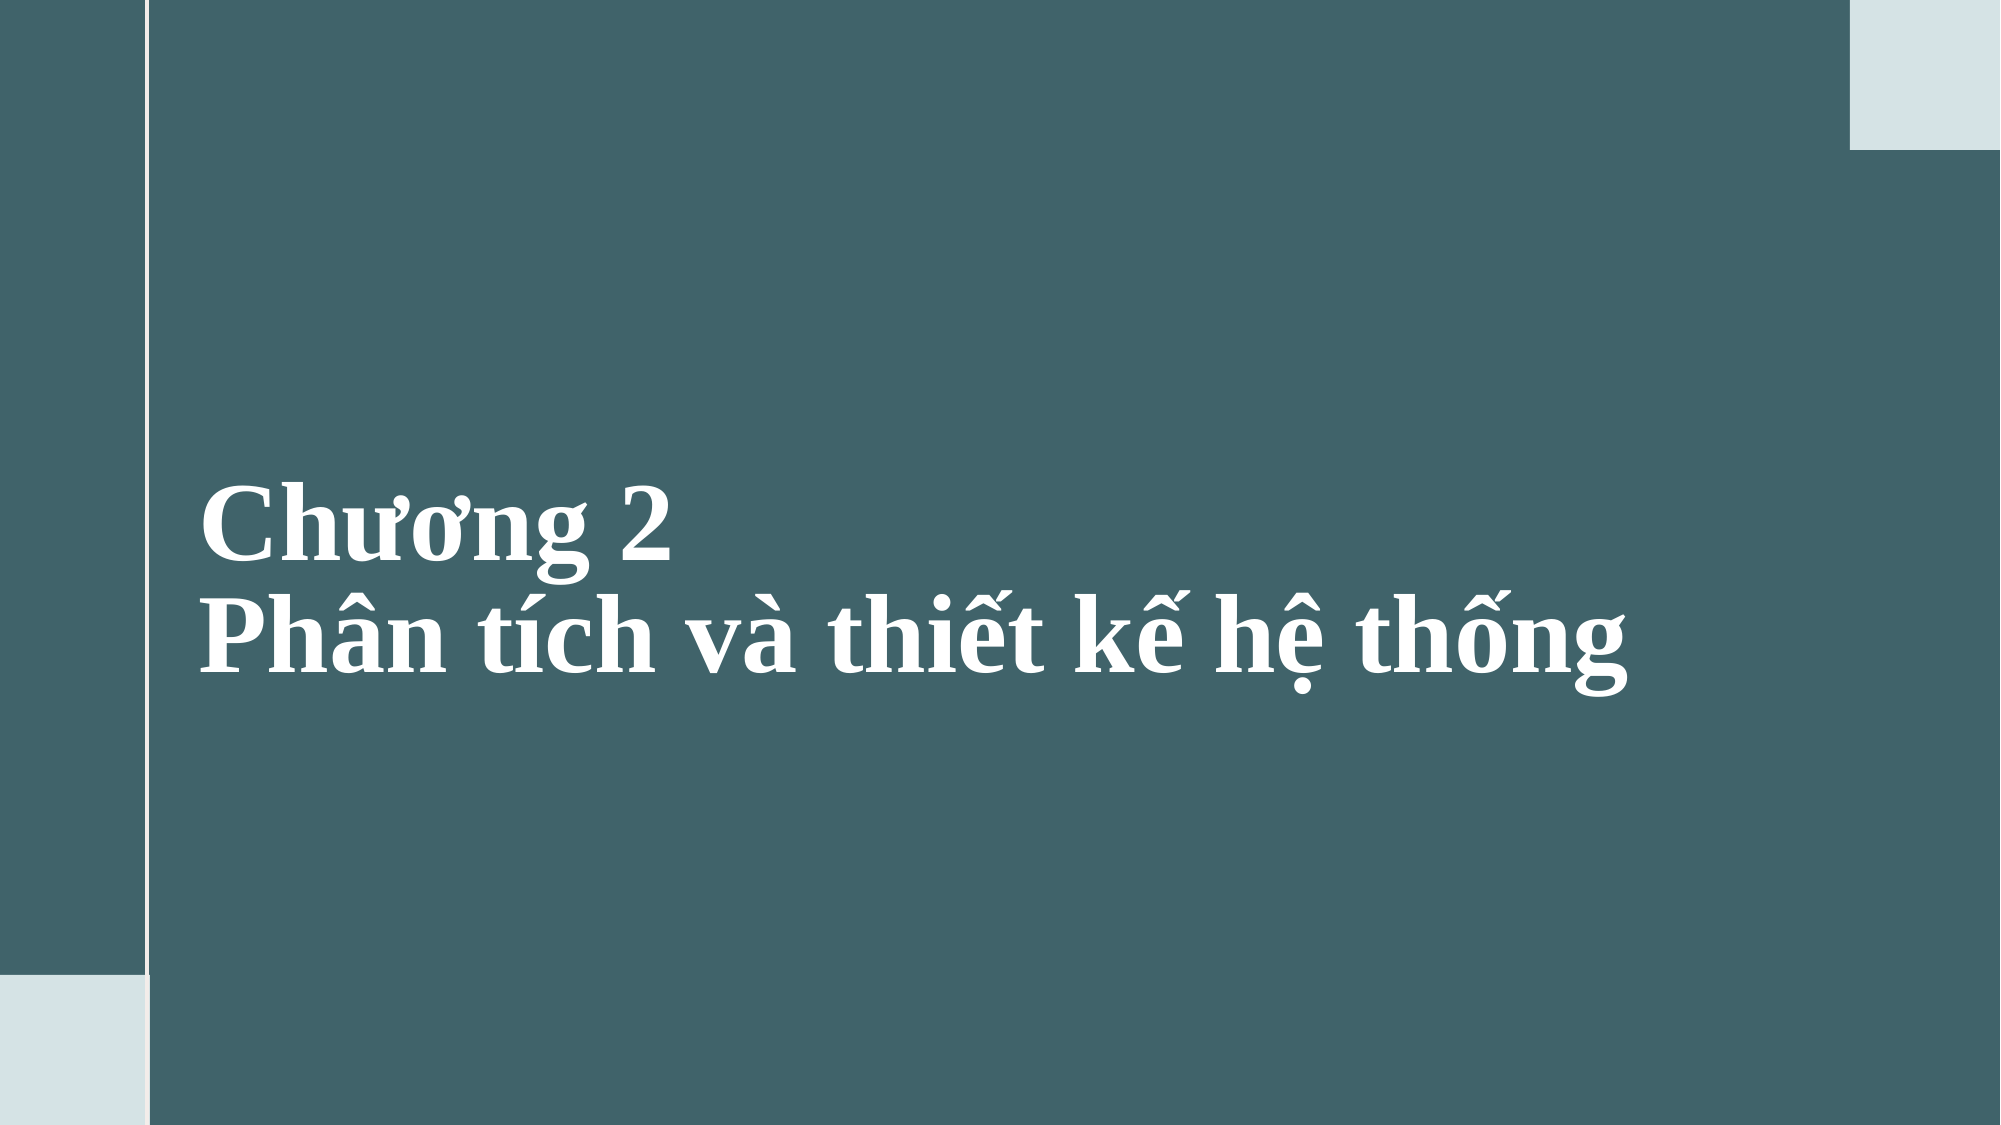

# Chương 2 Phân tích và thiết kế hệ thống